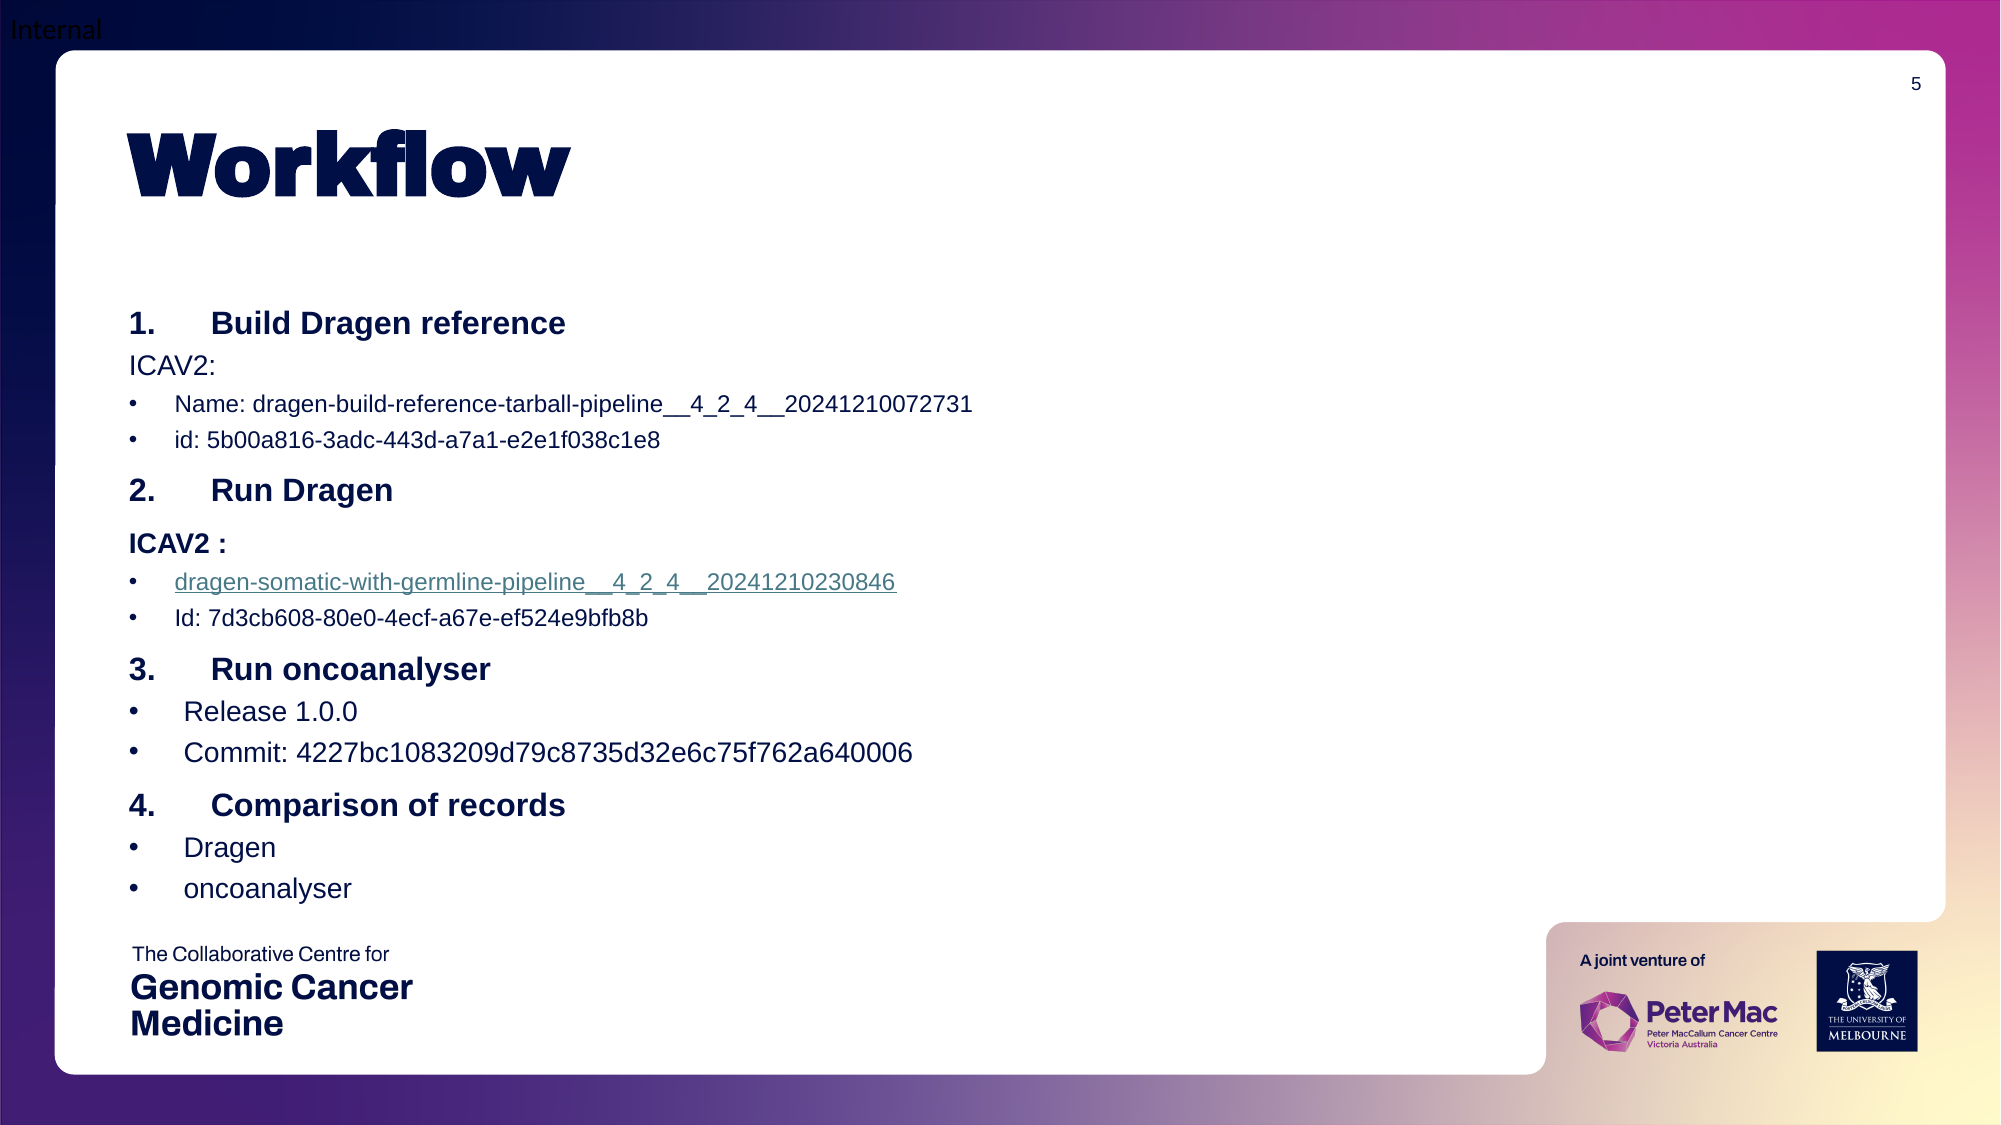

5
# Workflow
Build Dragen reference
ICAV2:
Name: dragen-build-reference-tarball-pipeline__4_2_4__20241210072731
id: 5b00a816-3adc-443d-a7a1-e2e1f038c1e8
Run Dragen
ICAV2 :
dragen-somatic-with-germline-pipeline__4_2_4__20241210230846
Id: 7d3cb608-80e0-4ecf-a67e-ef524e9bfb8b
Run oncoanalyser
Release 1.0.0
Commit: 4227bc1083209d79c8735d32e6c75f762a640006
Comparison of records
Dragen
oncoanalyser